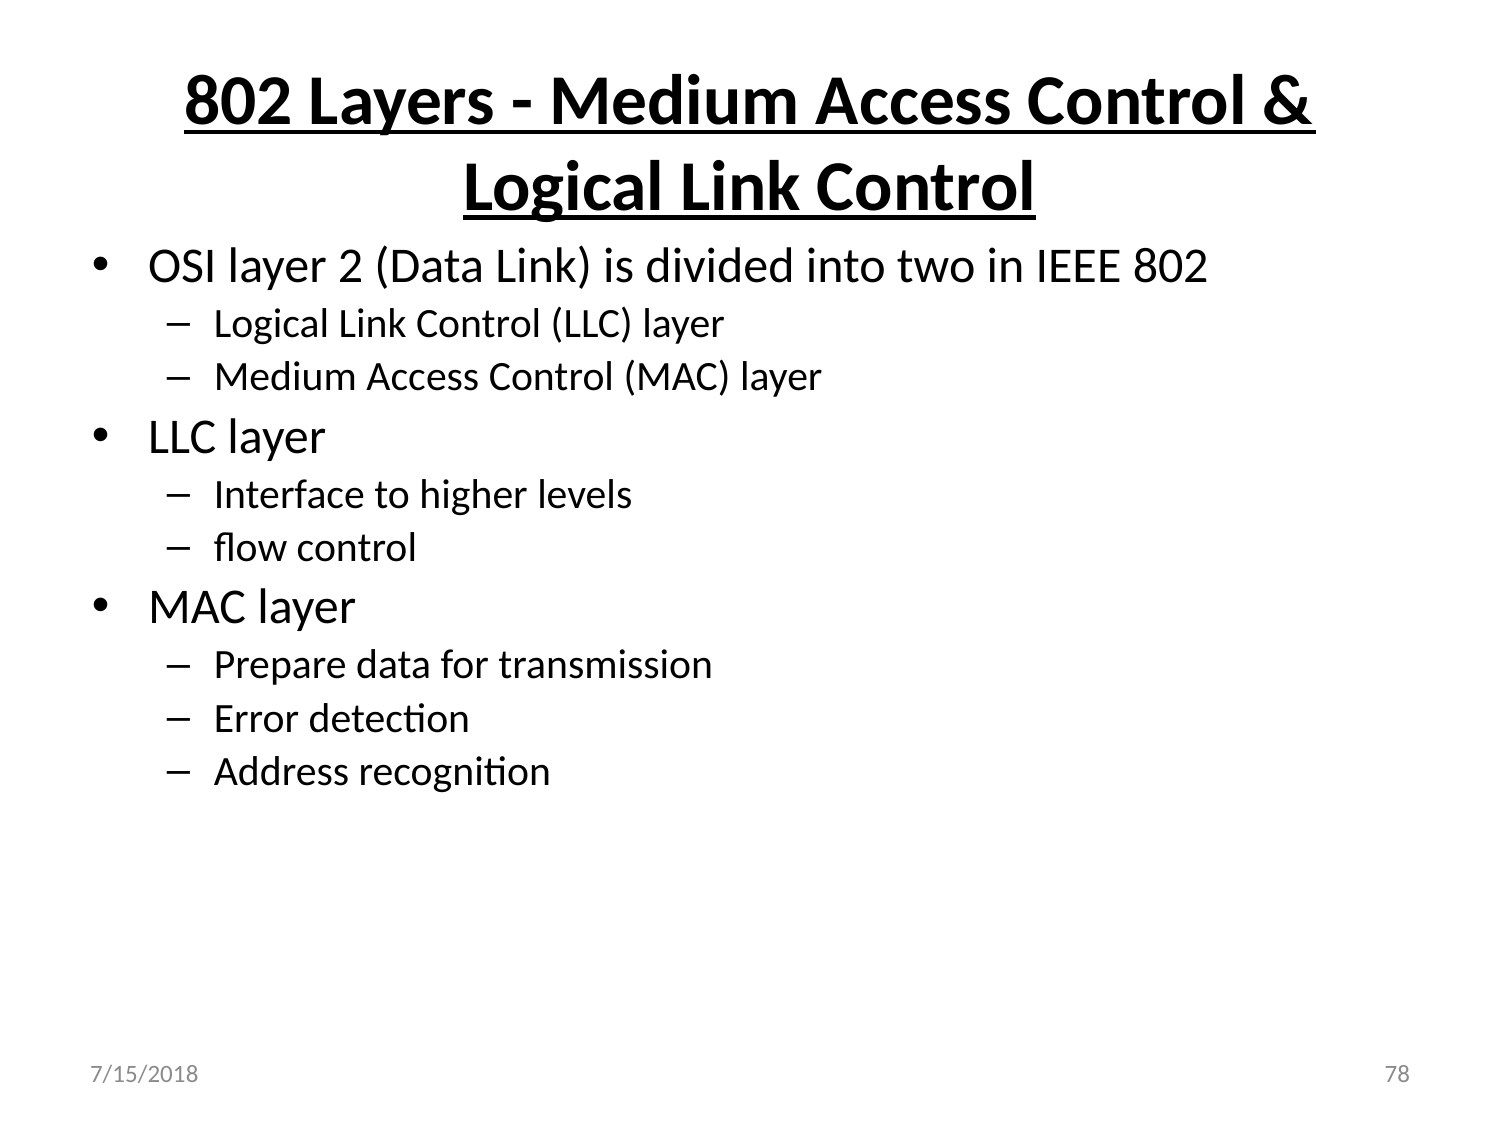

# 802 Layers - Medium Access Control & Logical Link Control
OSI layer 2 (Data Link) is divided into two in IEEE 802
Logical Link Control (LLC) layer
Medium Access Control (MAC) layer
LLC layer
Interface to higher levels
flow control
MAC layer
Prepare data for transmission
Error detection
Address recognition
7/15/2018
78